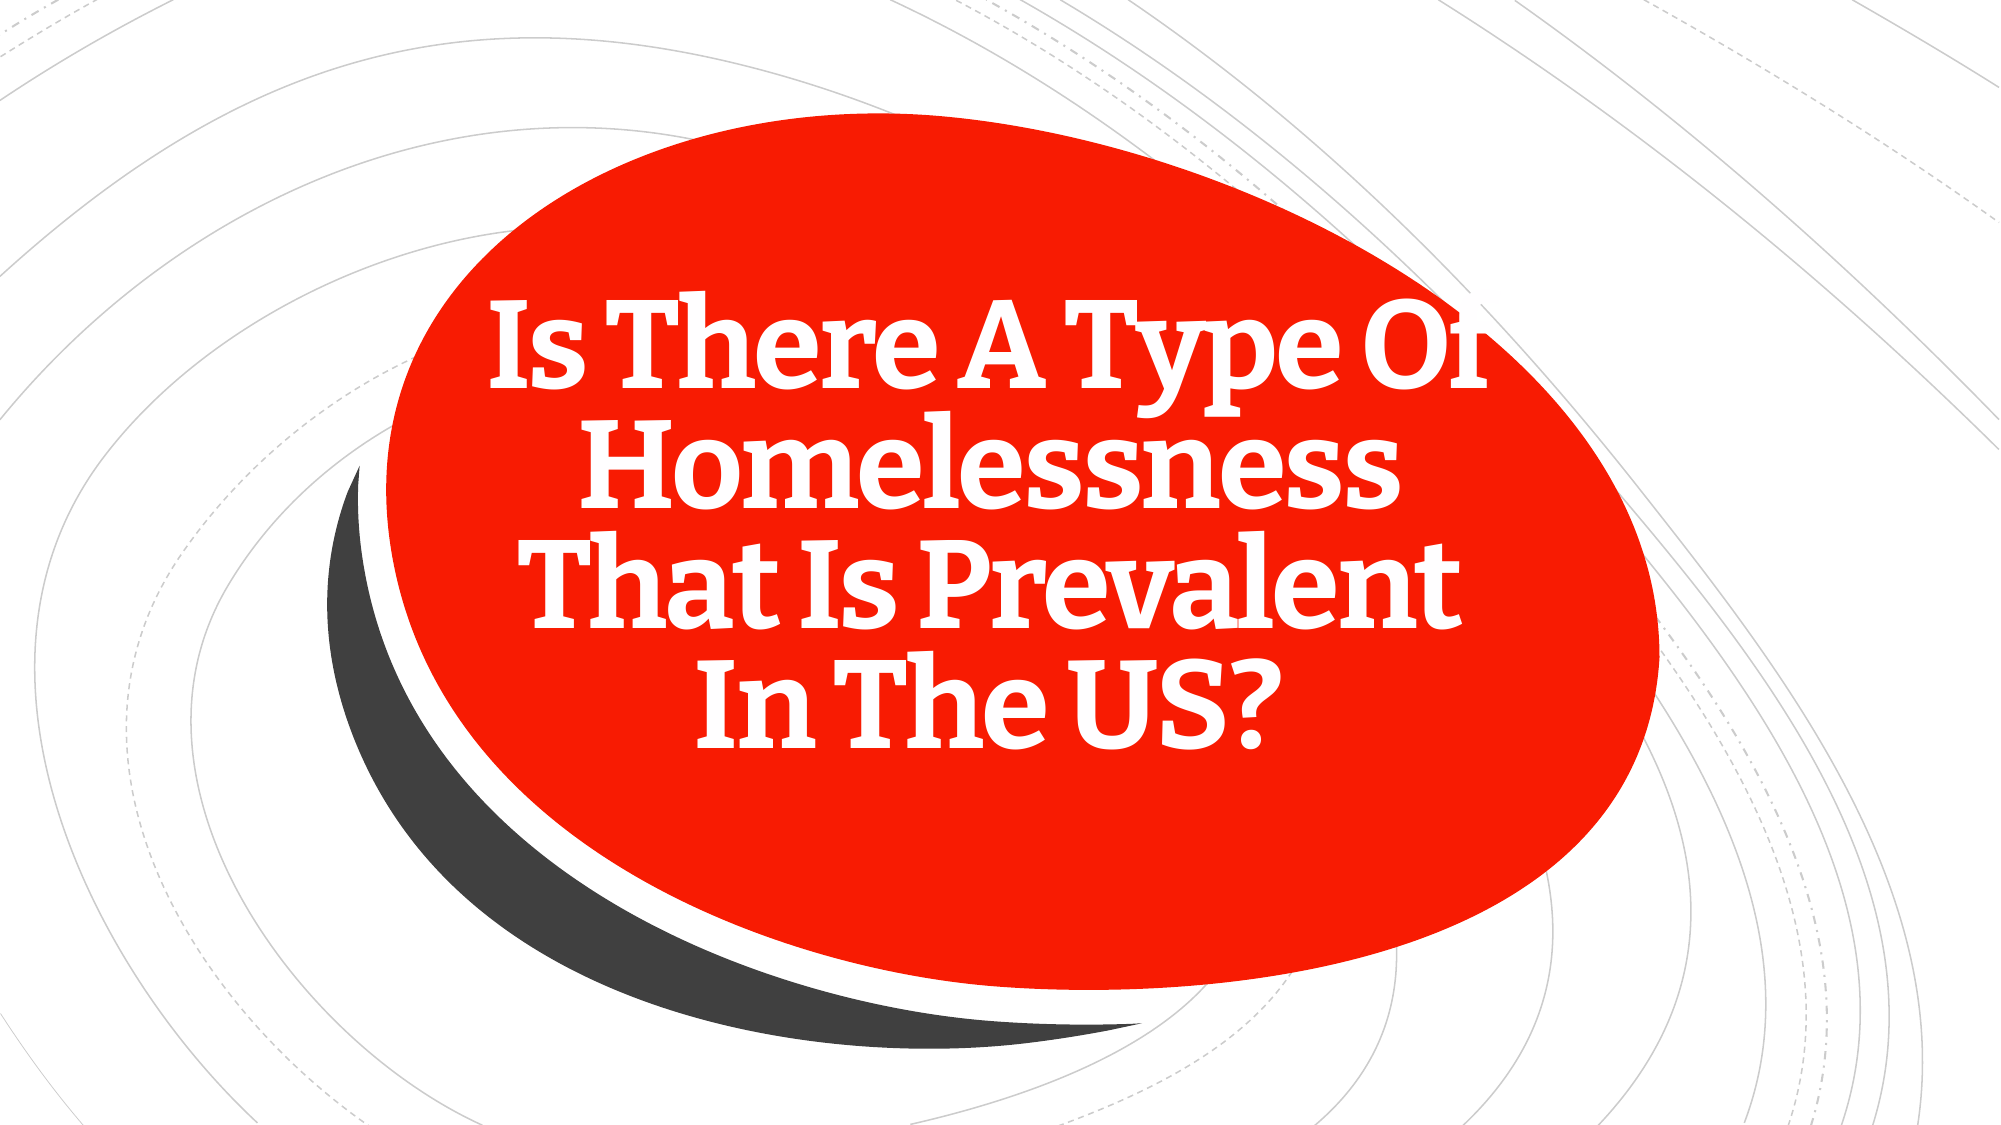

Is There A Type Of Homelessness That Is Prevalent In The US?